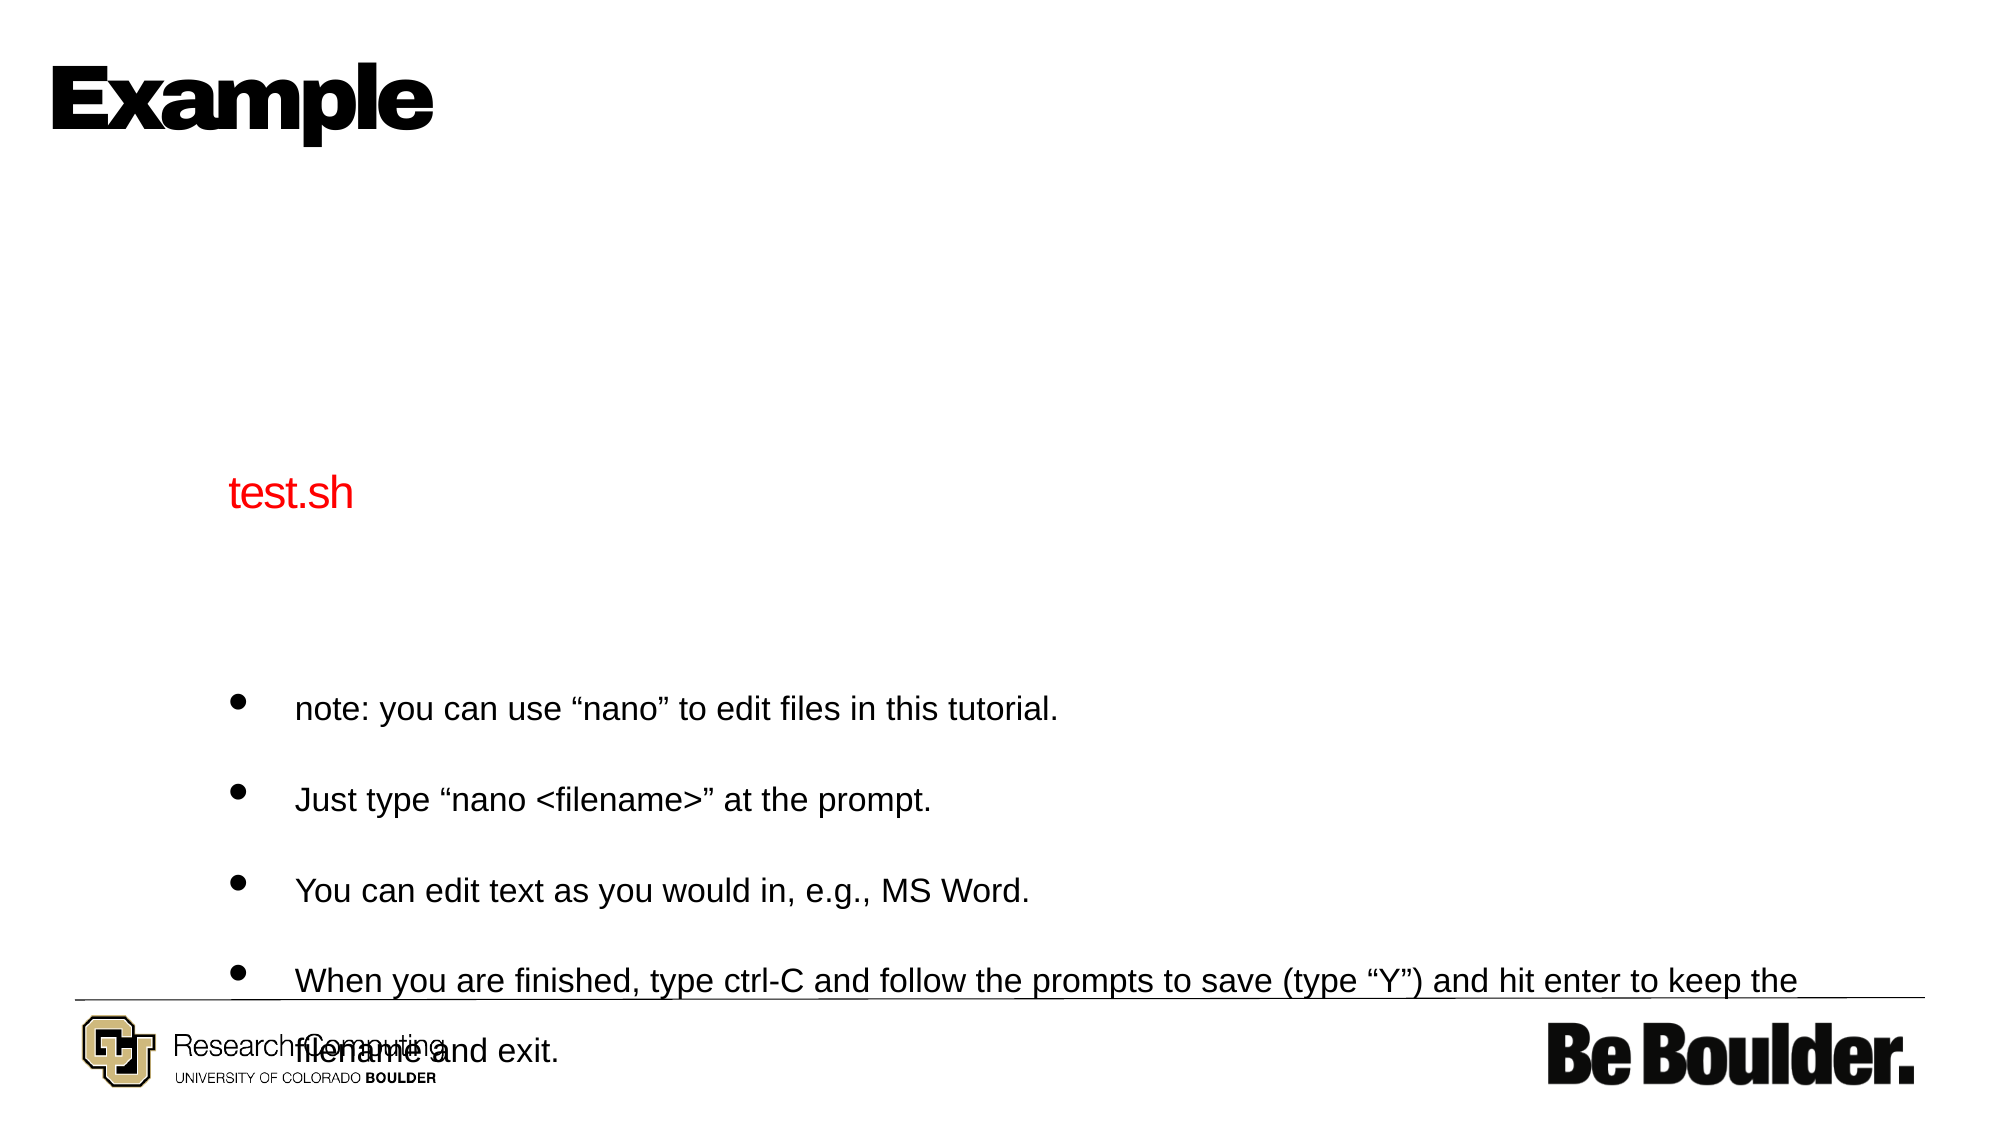

# Example
test.sh

note: you can use “nano” to edit files in this tutorial.
Just type “nano <filename>” at the prompt.
You can edit text as you would in, e.g., MS Word.
When you are finished, type ctrl-C and follow the prompts to save (type “Y”) and hit enter to keep the filename and exit.